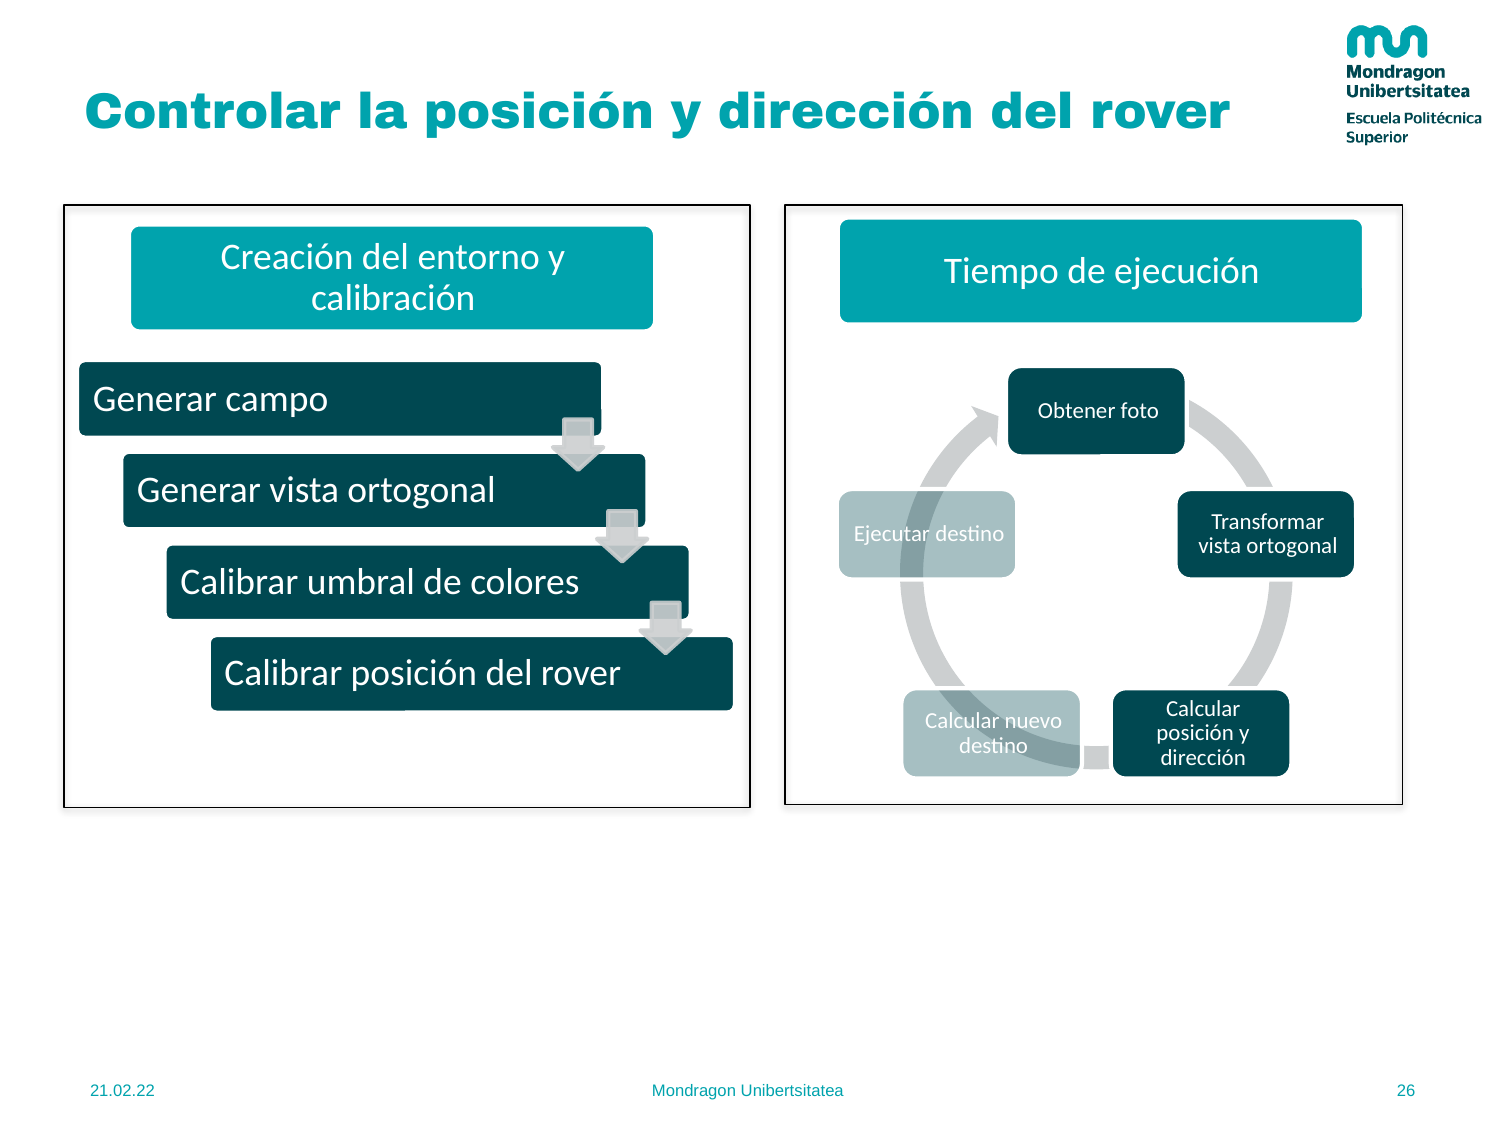

# Controlar la posición y dirección del rover

Tiempo de ejecución

Creación del entorno y calibración
Generar campo
Generar vista ortogonal
Calibrar umbral de colores
Calibrar posición del rover

Obtener foto
Transformar vista ortogonal
Calcular posición y dirección
Calcular nuevo destino
Ejecutar destino
26
21.02.22
Mondragon Unibertsitatea